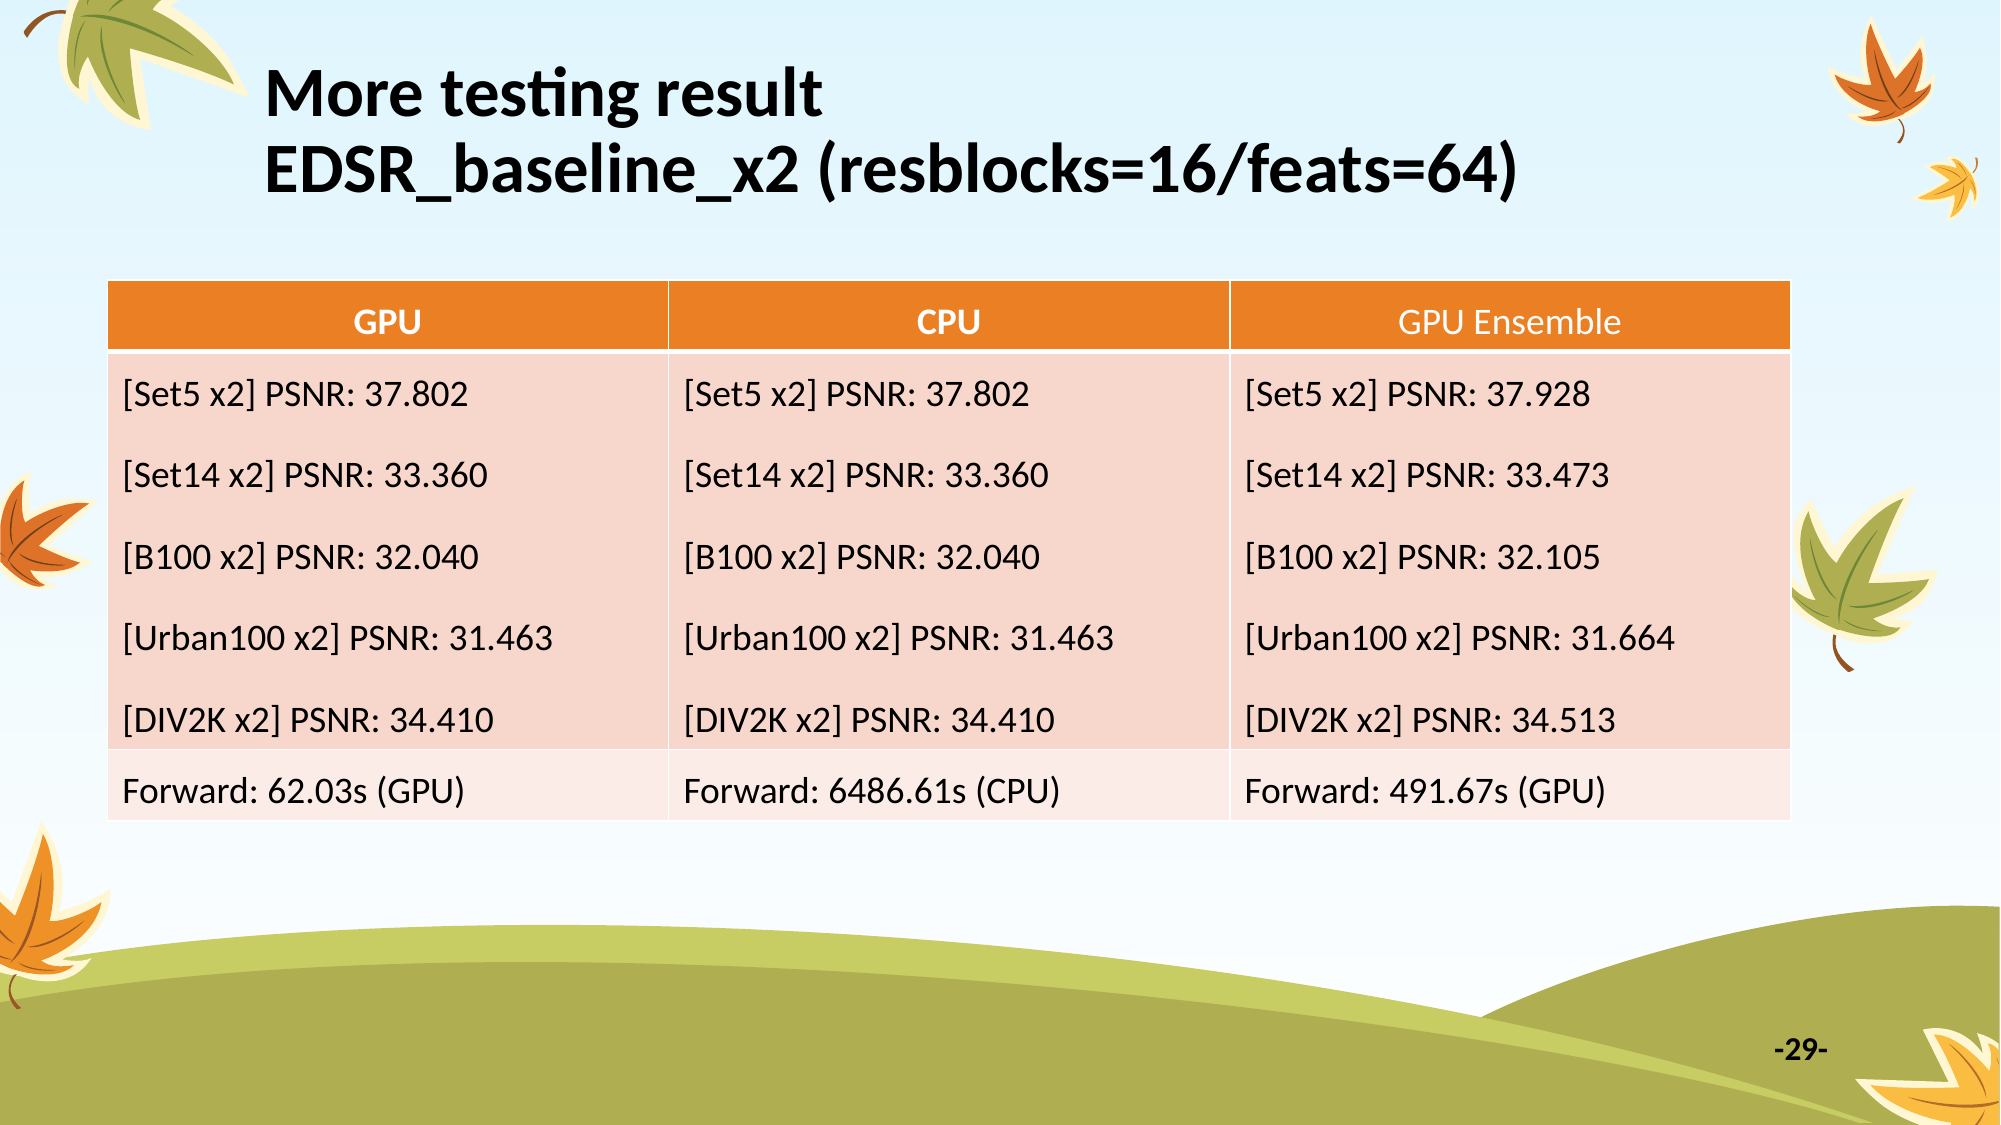

# More testing result EDSR_baseline_x2 (resblocks=16/feats=64)
| GPU | CPU | GPU Ensemble |
| --- | --- | --- |
| [Set5 x2] PSNR: 37.802 [Set14 x2] PSNR: 33.360 [B100 x2] PSNR: 32.040 [Urban100 x2] PSNR: 31.463 [DIV2K x2] PSNR: 34.410 | [Set5 x2] PSNR: 37.802 [Set14 x2] PSNR: 33.360 [B100 x2] PSNR: 32.040 [Urban100 x2] PSNR: 31.463 [DIV2K x2] PSNR: 34.410 | [Set5 x2] PSNR: 37.928 [Set14 x2] PSNR: 33.473 [B100 x2] PSNR: 32.105 [Urban100 x2] PSNR: 31.664 [DIV2K x2] PSNR: 34.513 |
| Forward: 62.03s (GPU) | Forward: 6486.61s (CPU) | Forward: 491.67s (GPU) |